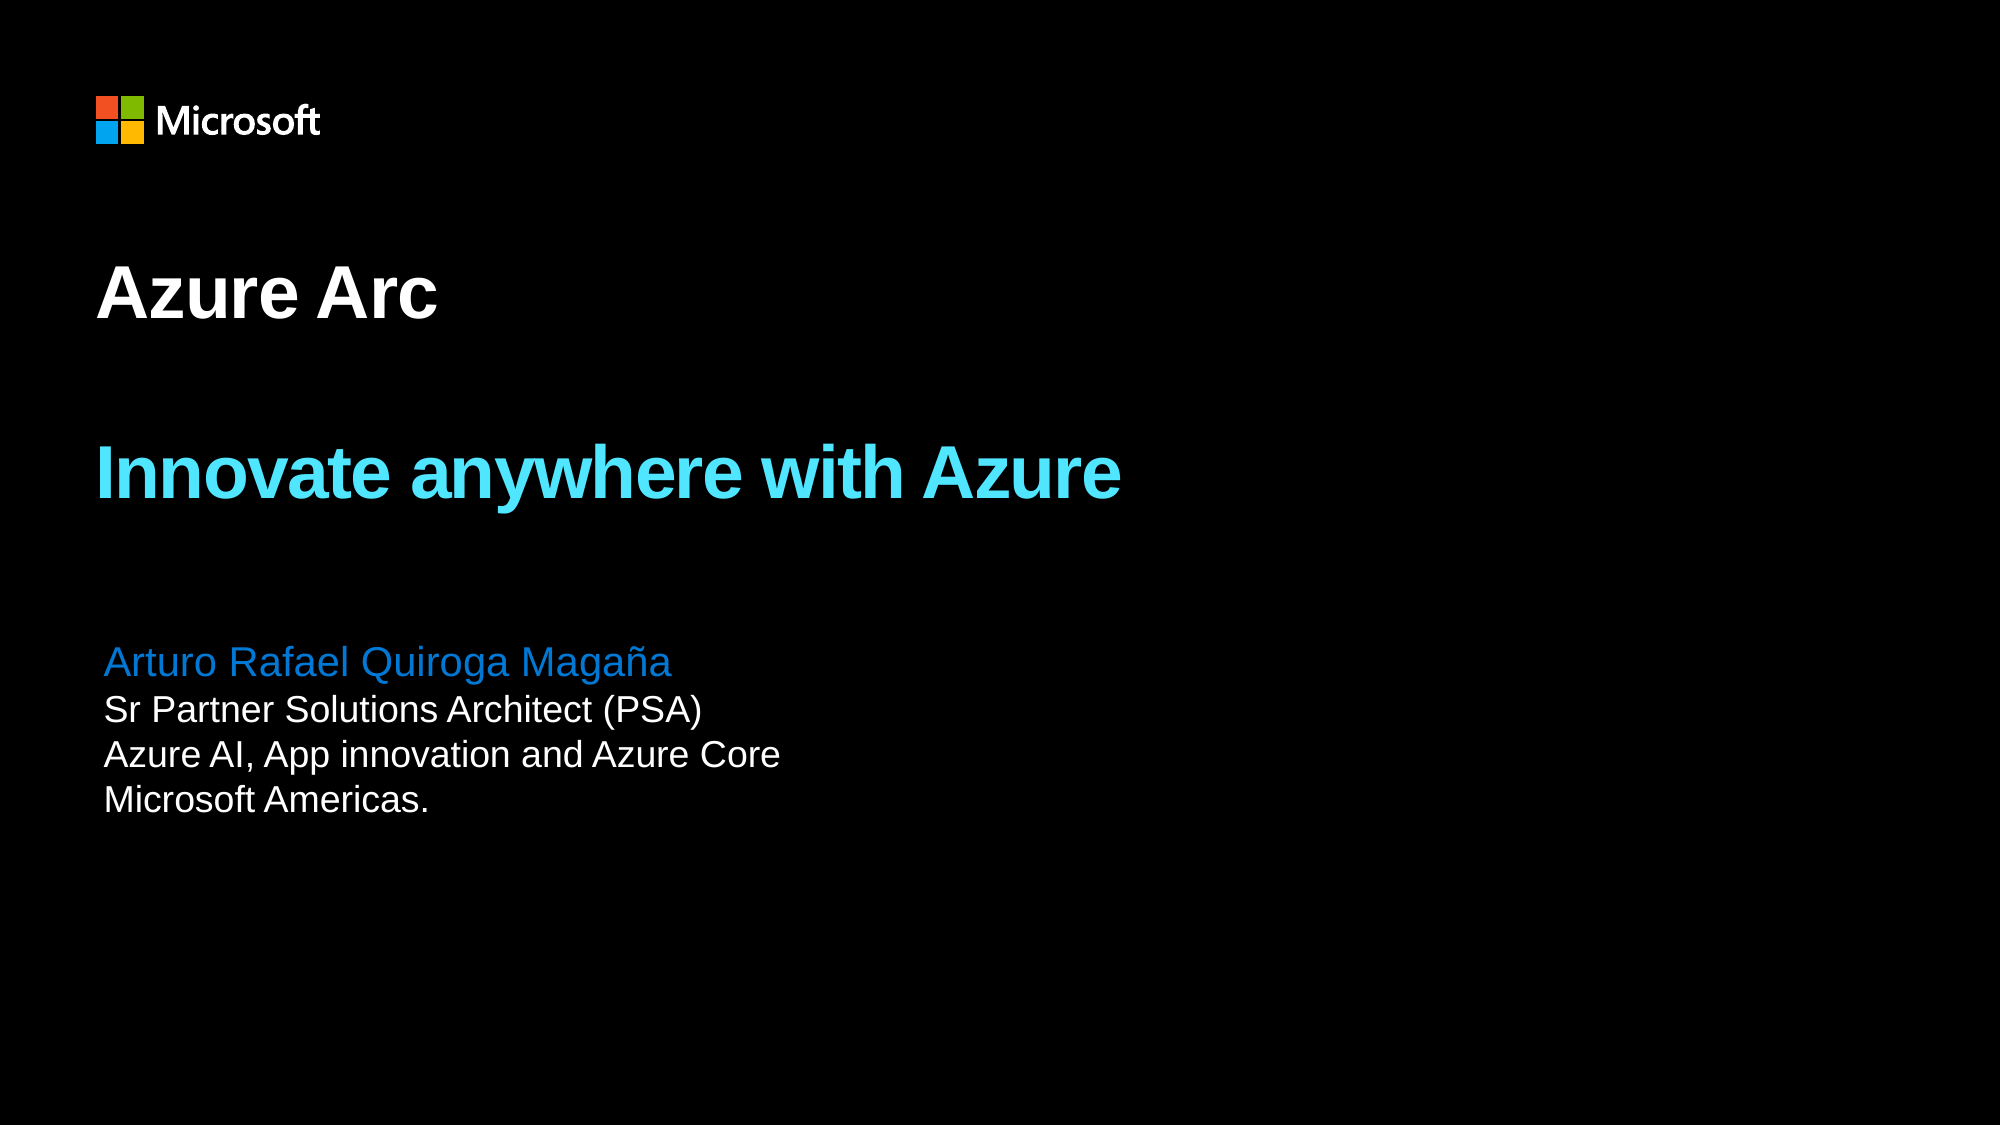

# Azure Arc Innovate anywhere with Azure
Arturo Rafael Quiroga Magaña
Sr Partner Solutions Architect (PSA)
Azure AI, App innovation and Azure Core
Microsoft Americas.